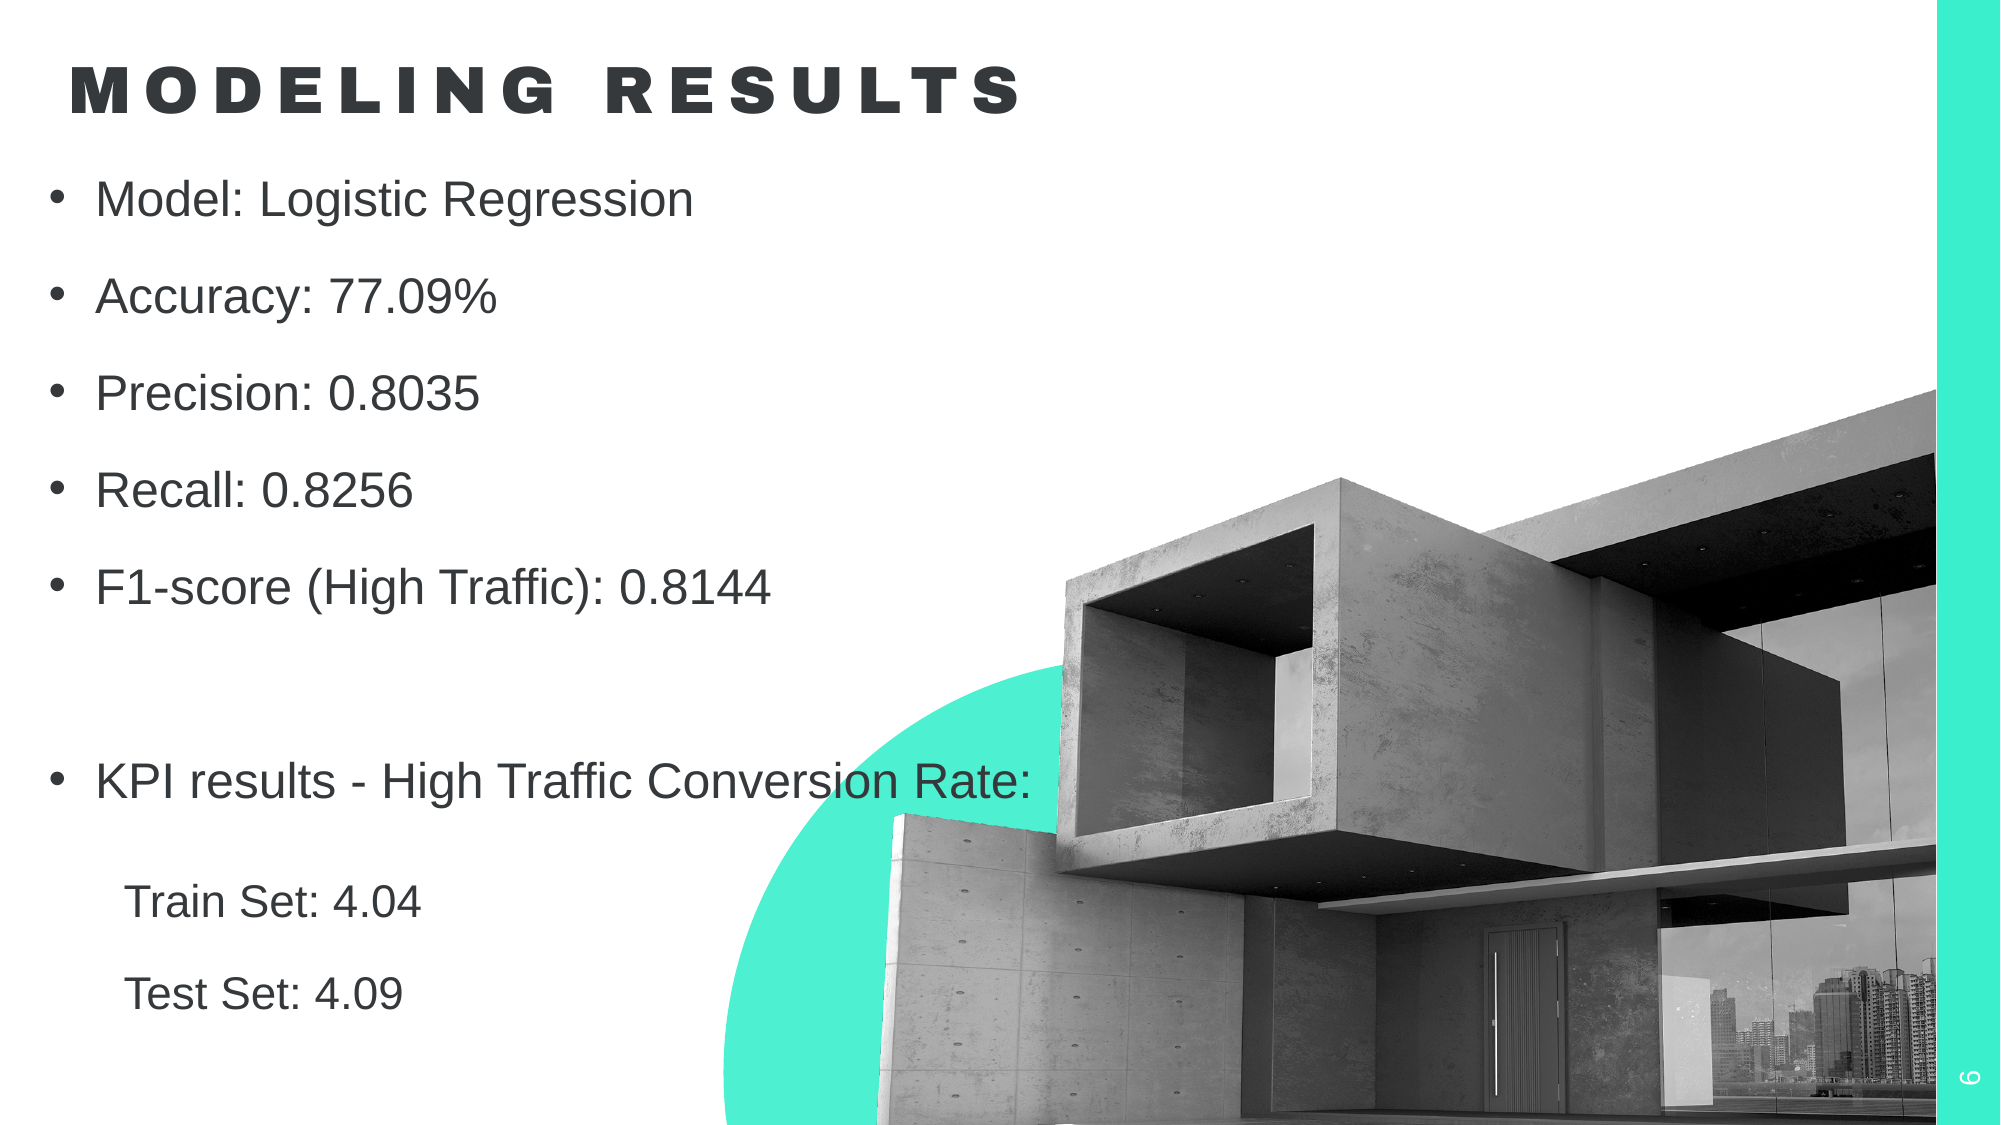

# Modeling Results
Model: Logistic Regression
Accuracy: 77.09%
Precision: 0.8035
Recall: 0.8256
F1-score (High Traffic): 0.8144

KPI results - High Traffic Conversion Rate:
Train Set: 4.04
Test Set: 4.09
6